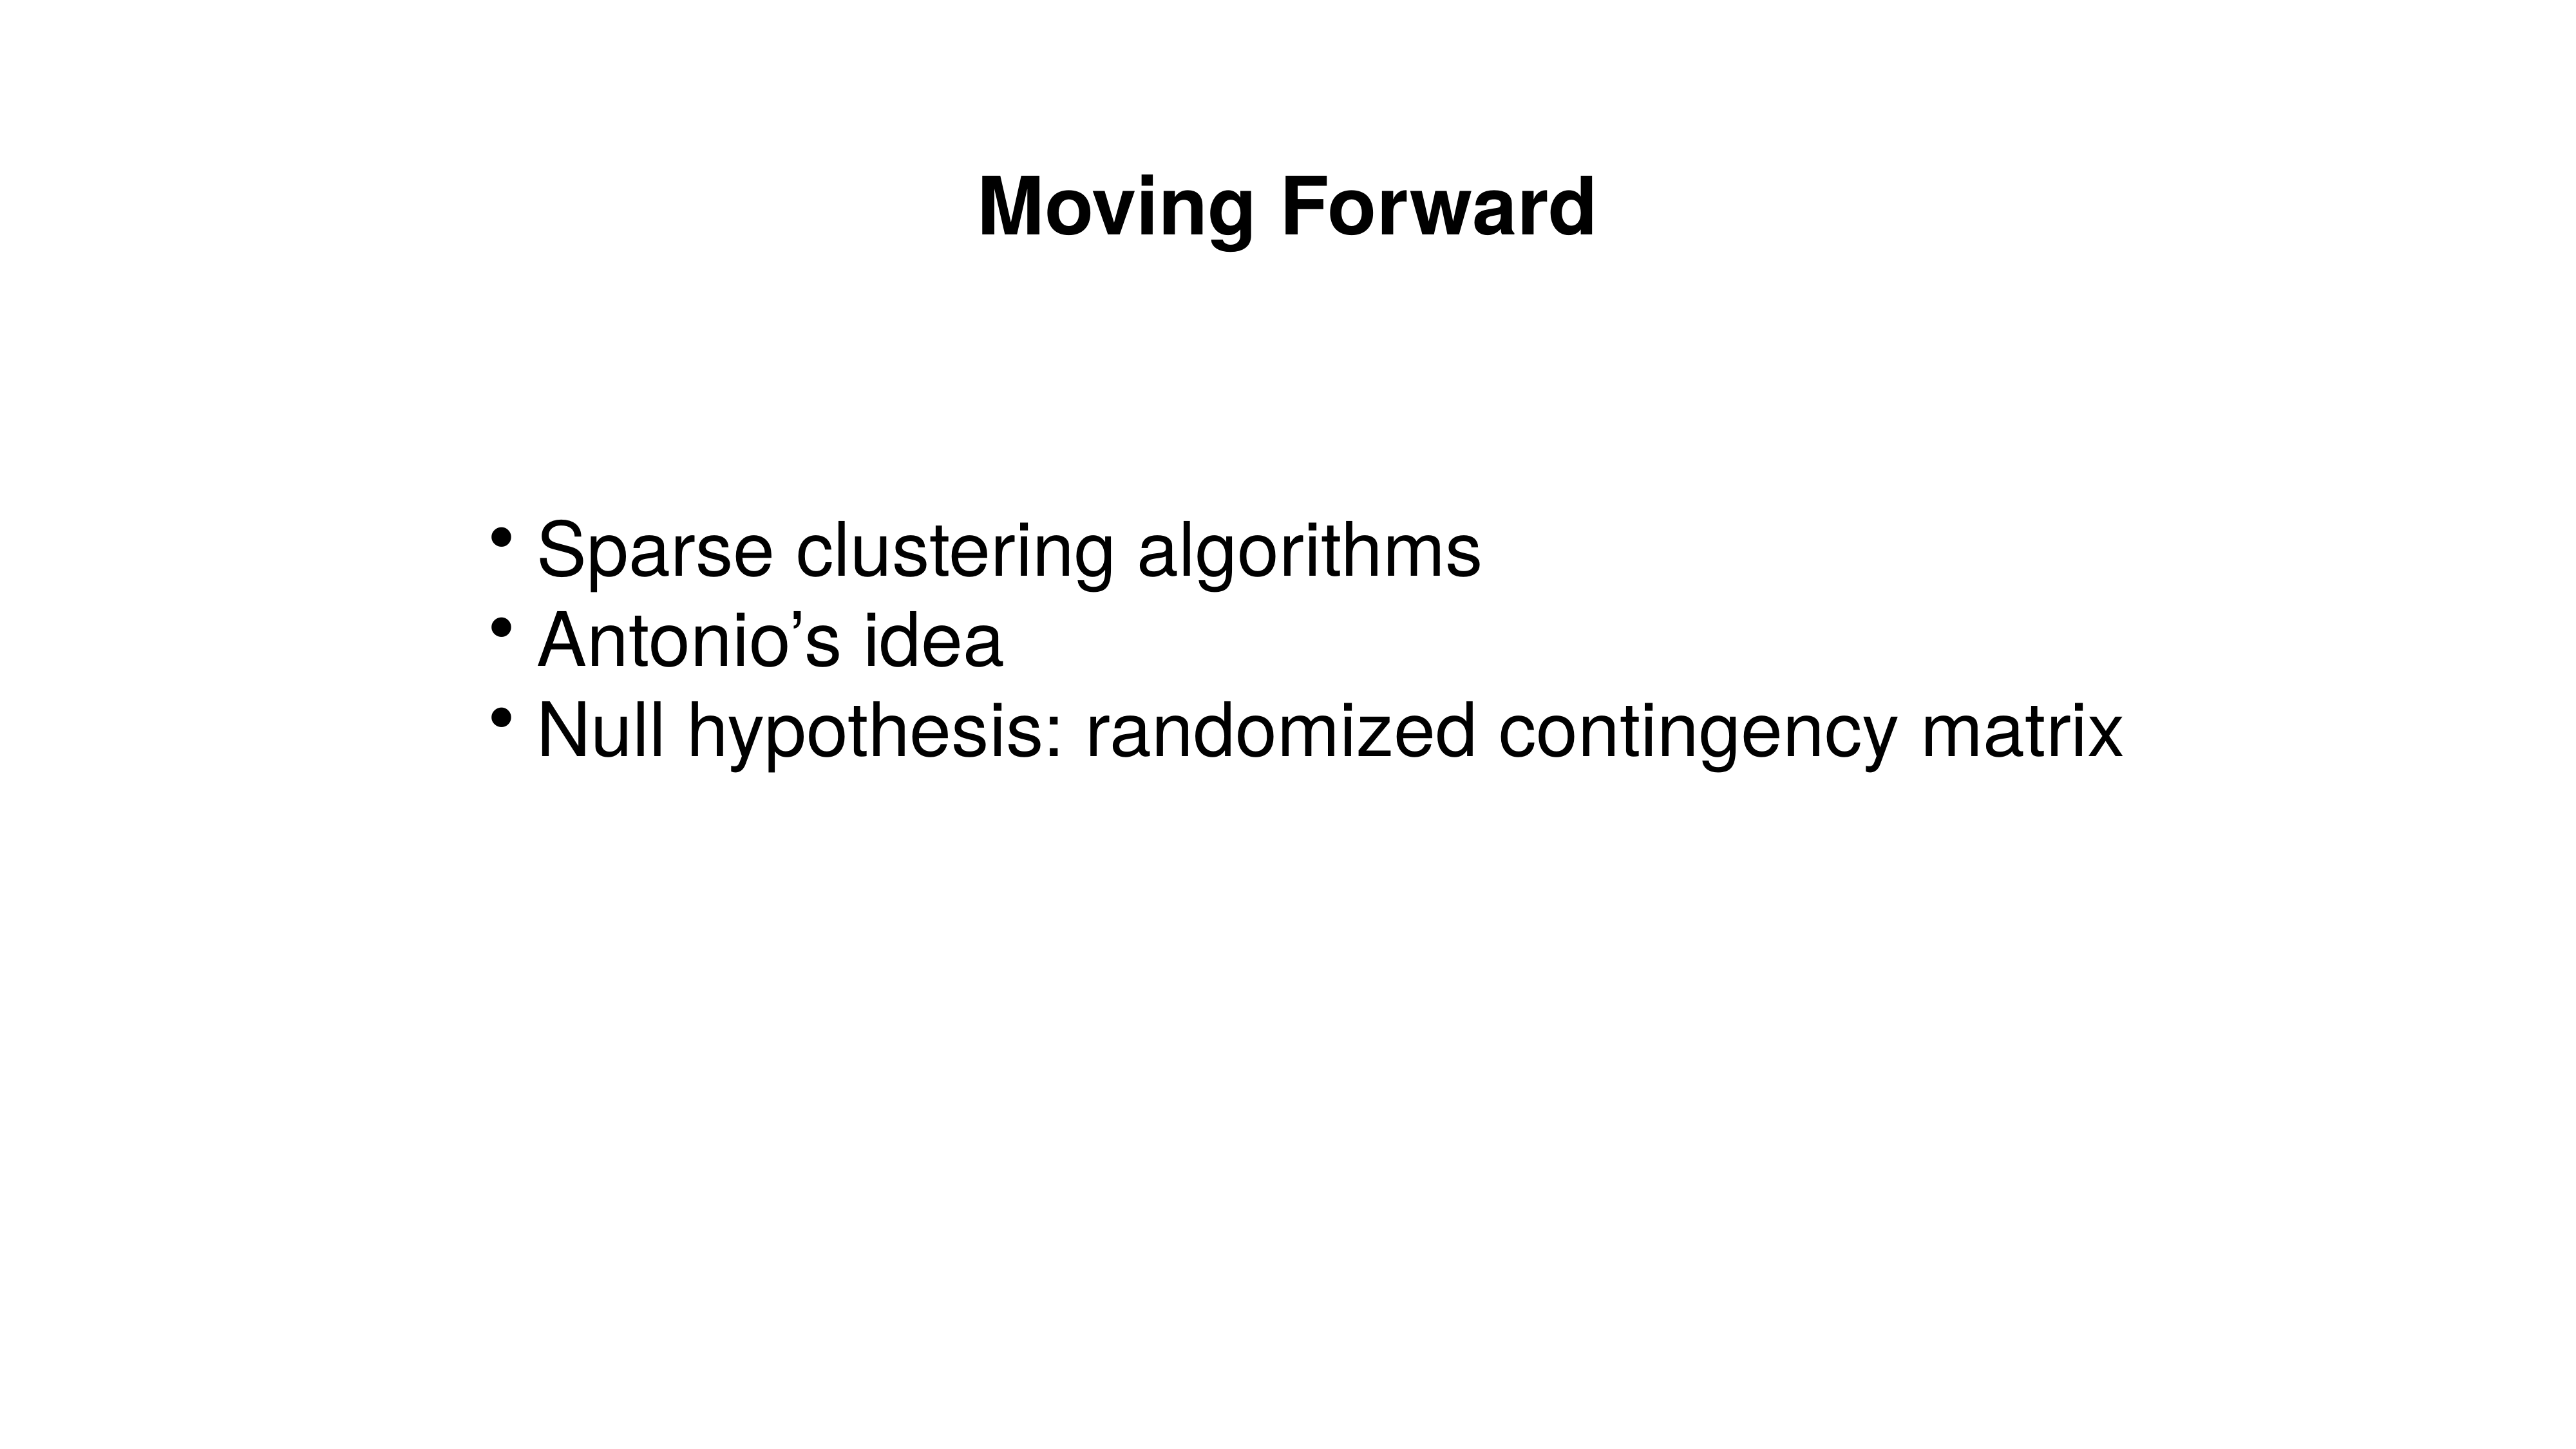

Moving Forward
 Sparse clustering algorithms
 Antonio’s idea
 Null hypothesis: randomized contingency matrix